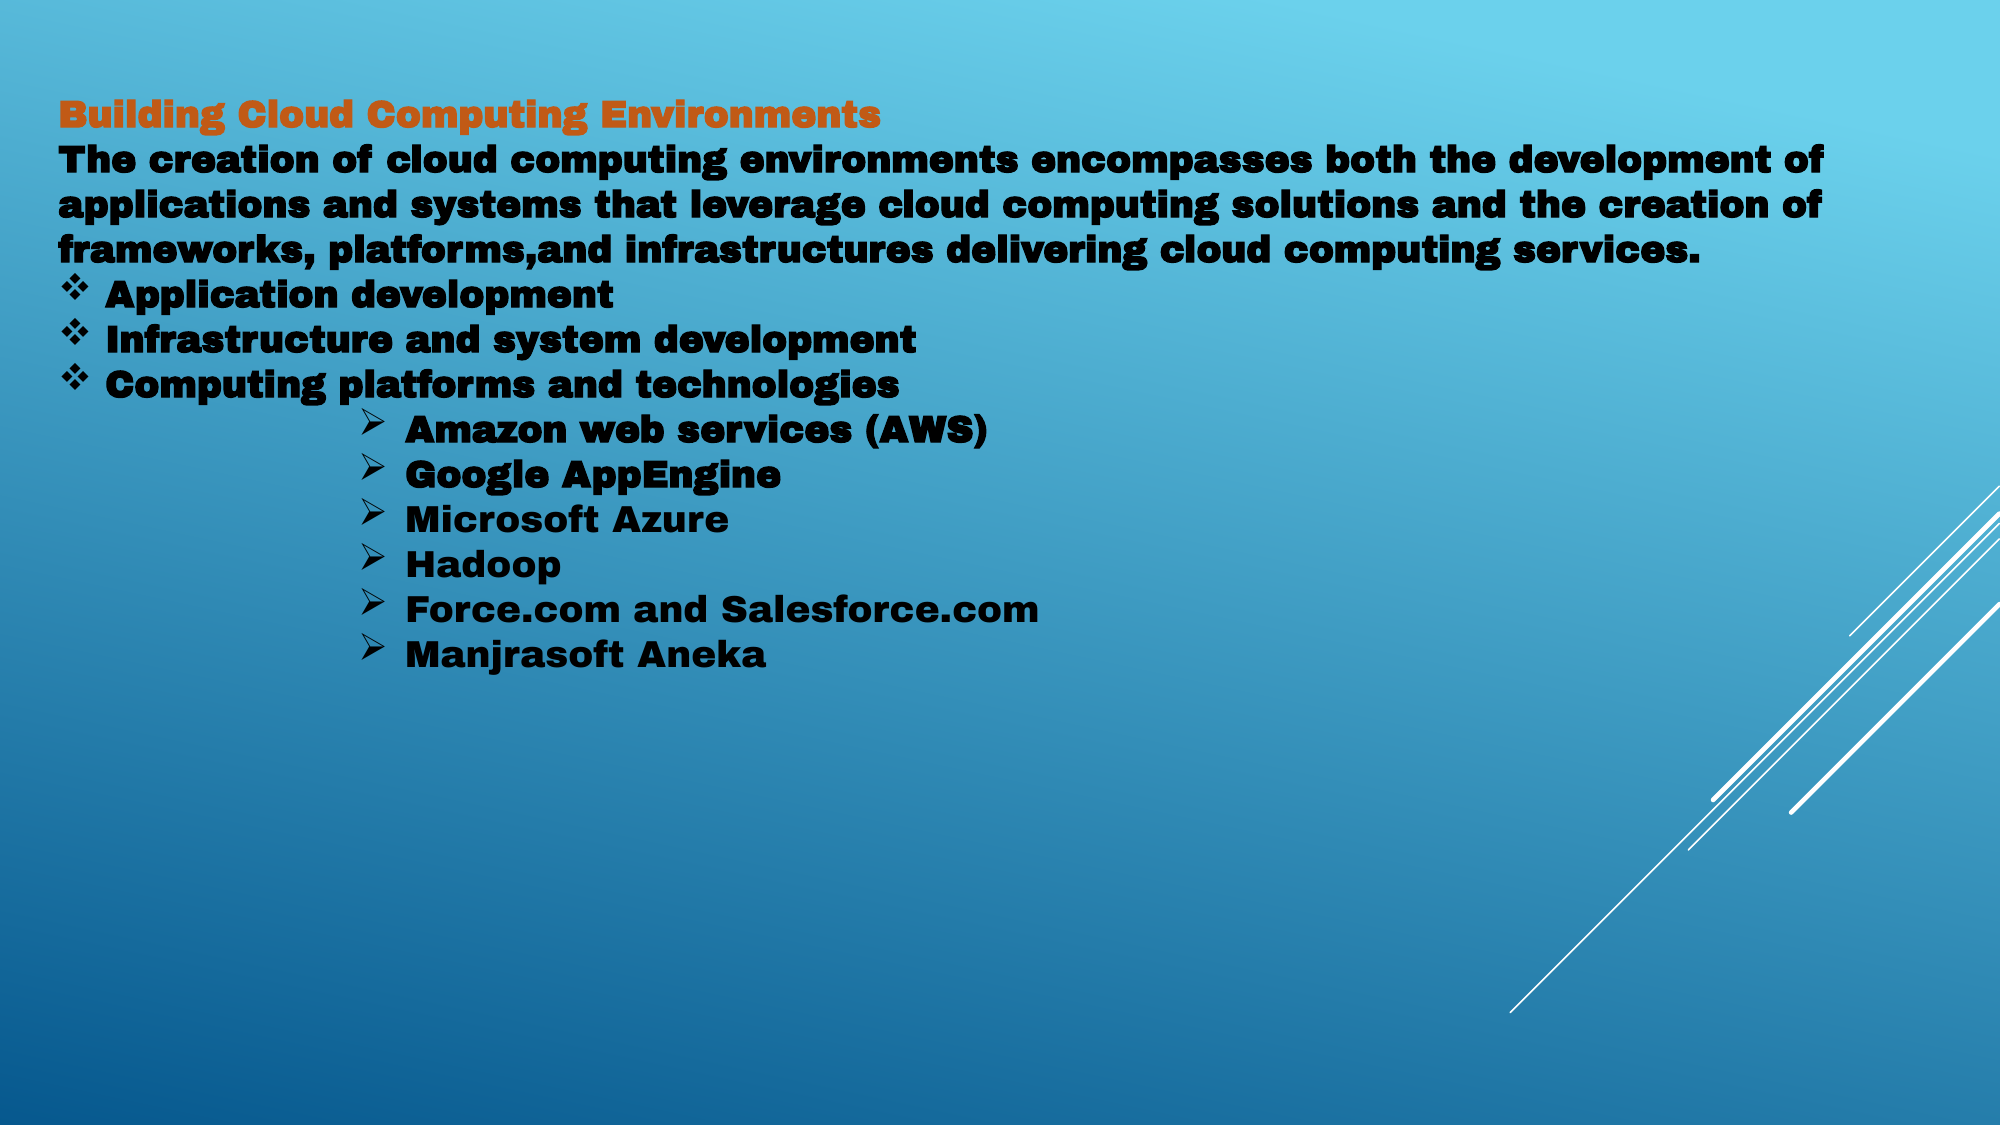

Building Cloud Computing Environments
The creation of cloud computing environments encompasses both the development of applications and systems that leverage cloud computing solutions and the creation of frameworks, platforms,and infrastructures delivering cloud computing services.
Application development
Infrastructure and system development
Computing platforms and technologies
Amazon web services (AWS)
Google AppEngine
Microsoft Azure
Hadoop
Force.com and Salesforce.com
Manjrasoft Aneka